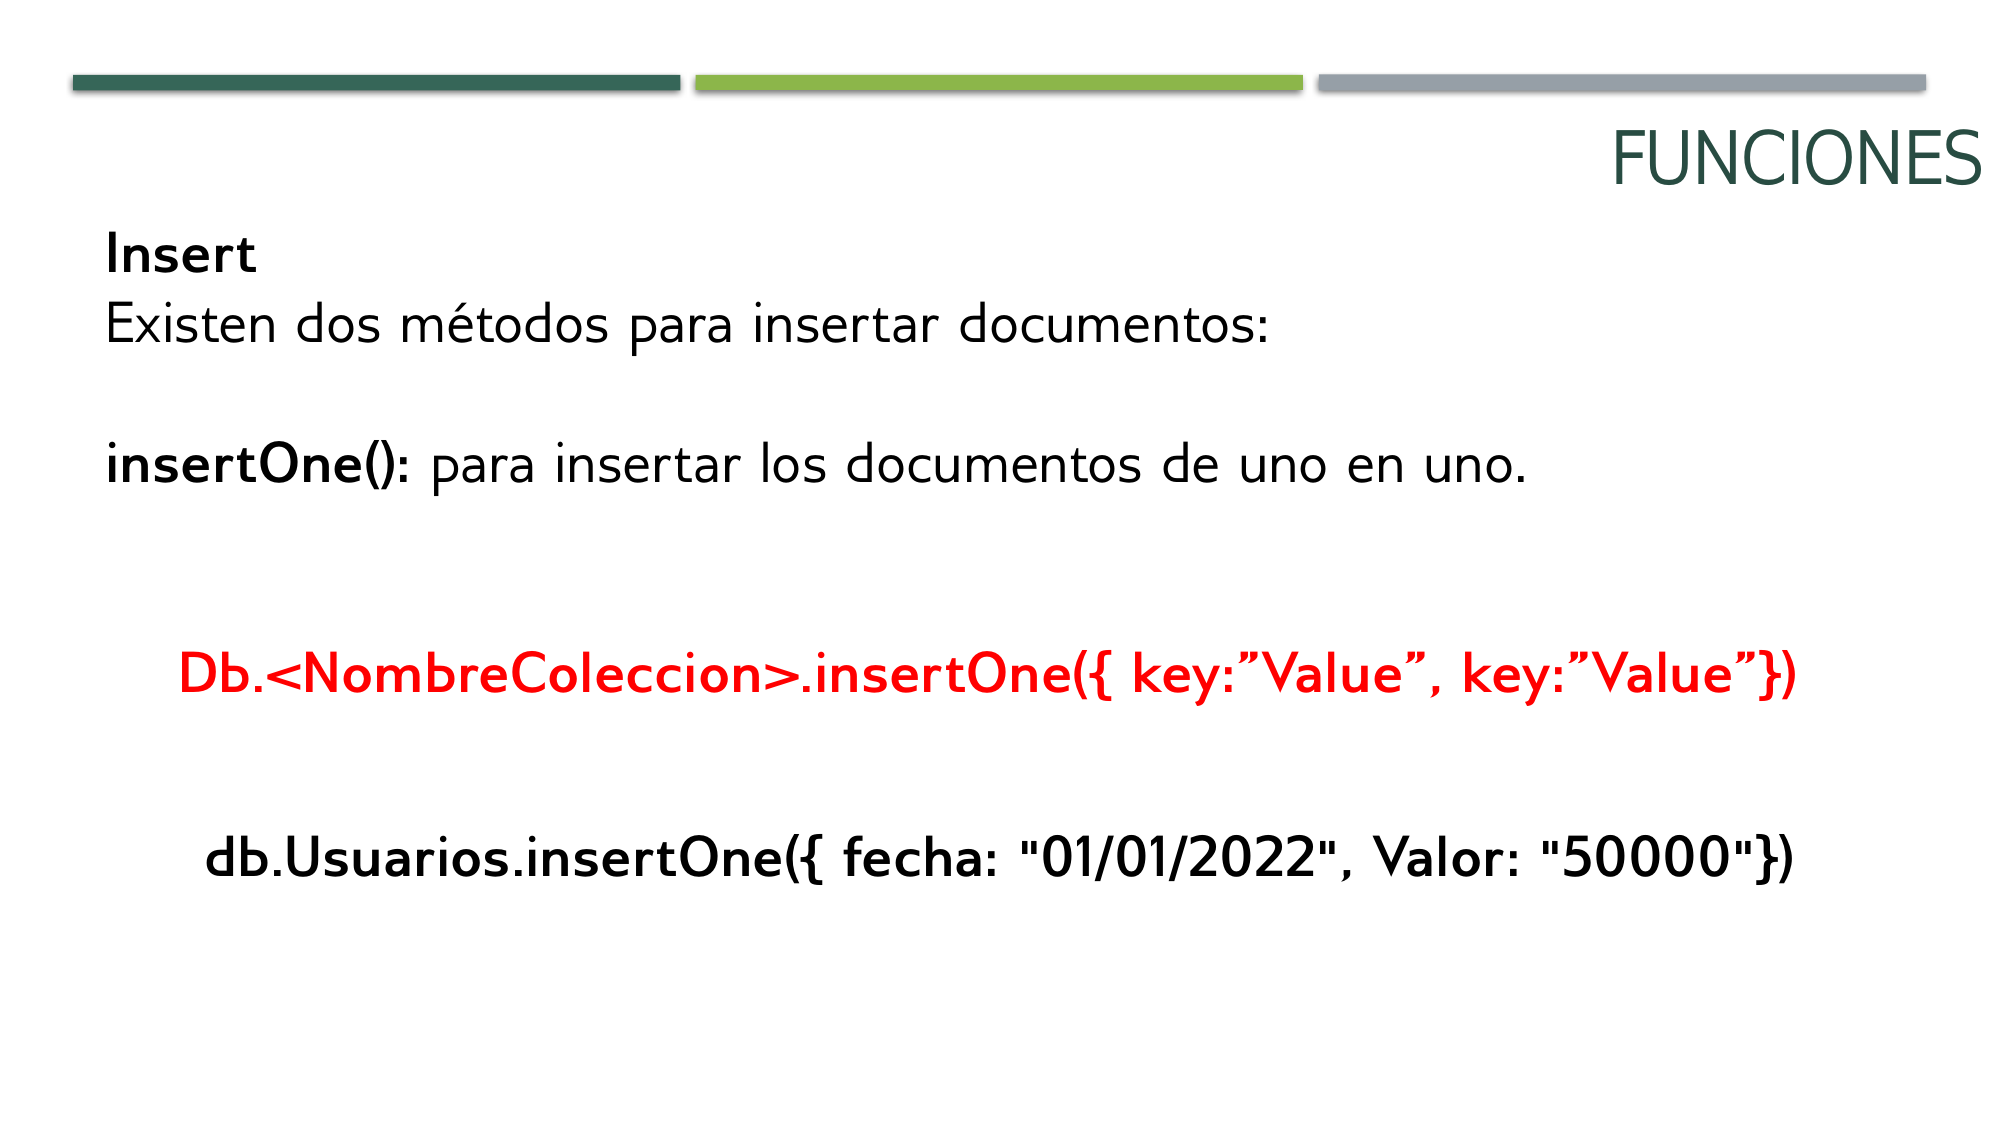

Funciones
Insert
Existen dos métodos para insertar documentos:

insertOne(): para insertar los documentos de uno en uno.

Db.<NombreColeccion>.insertOne({ key:”Value”, key:”Value”})

db.Usuarios.insertOne({ fecha: "01/01/2022", Valor: "50000"})